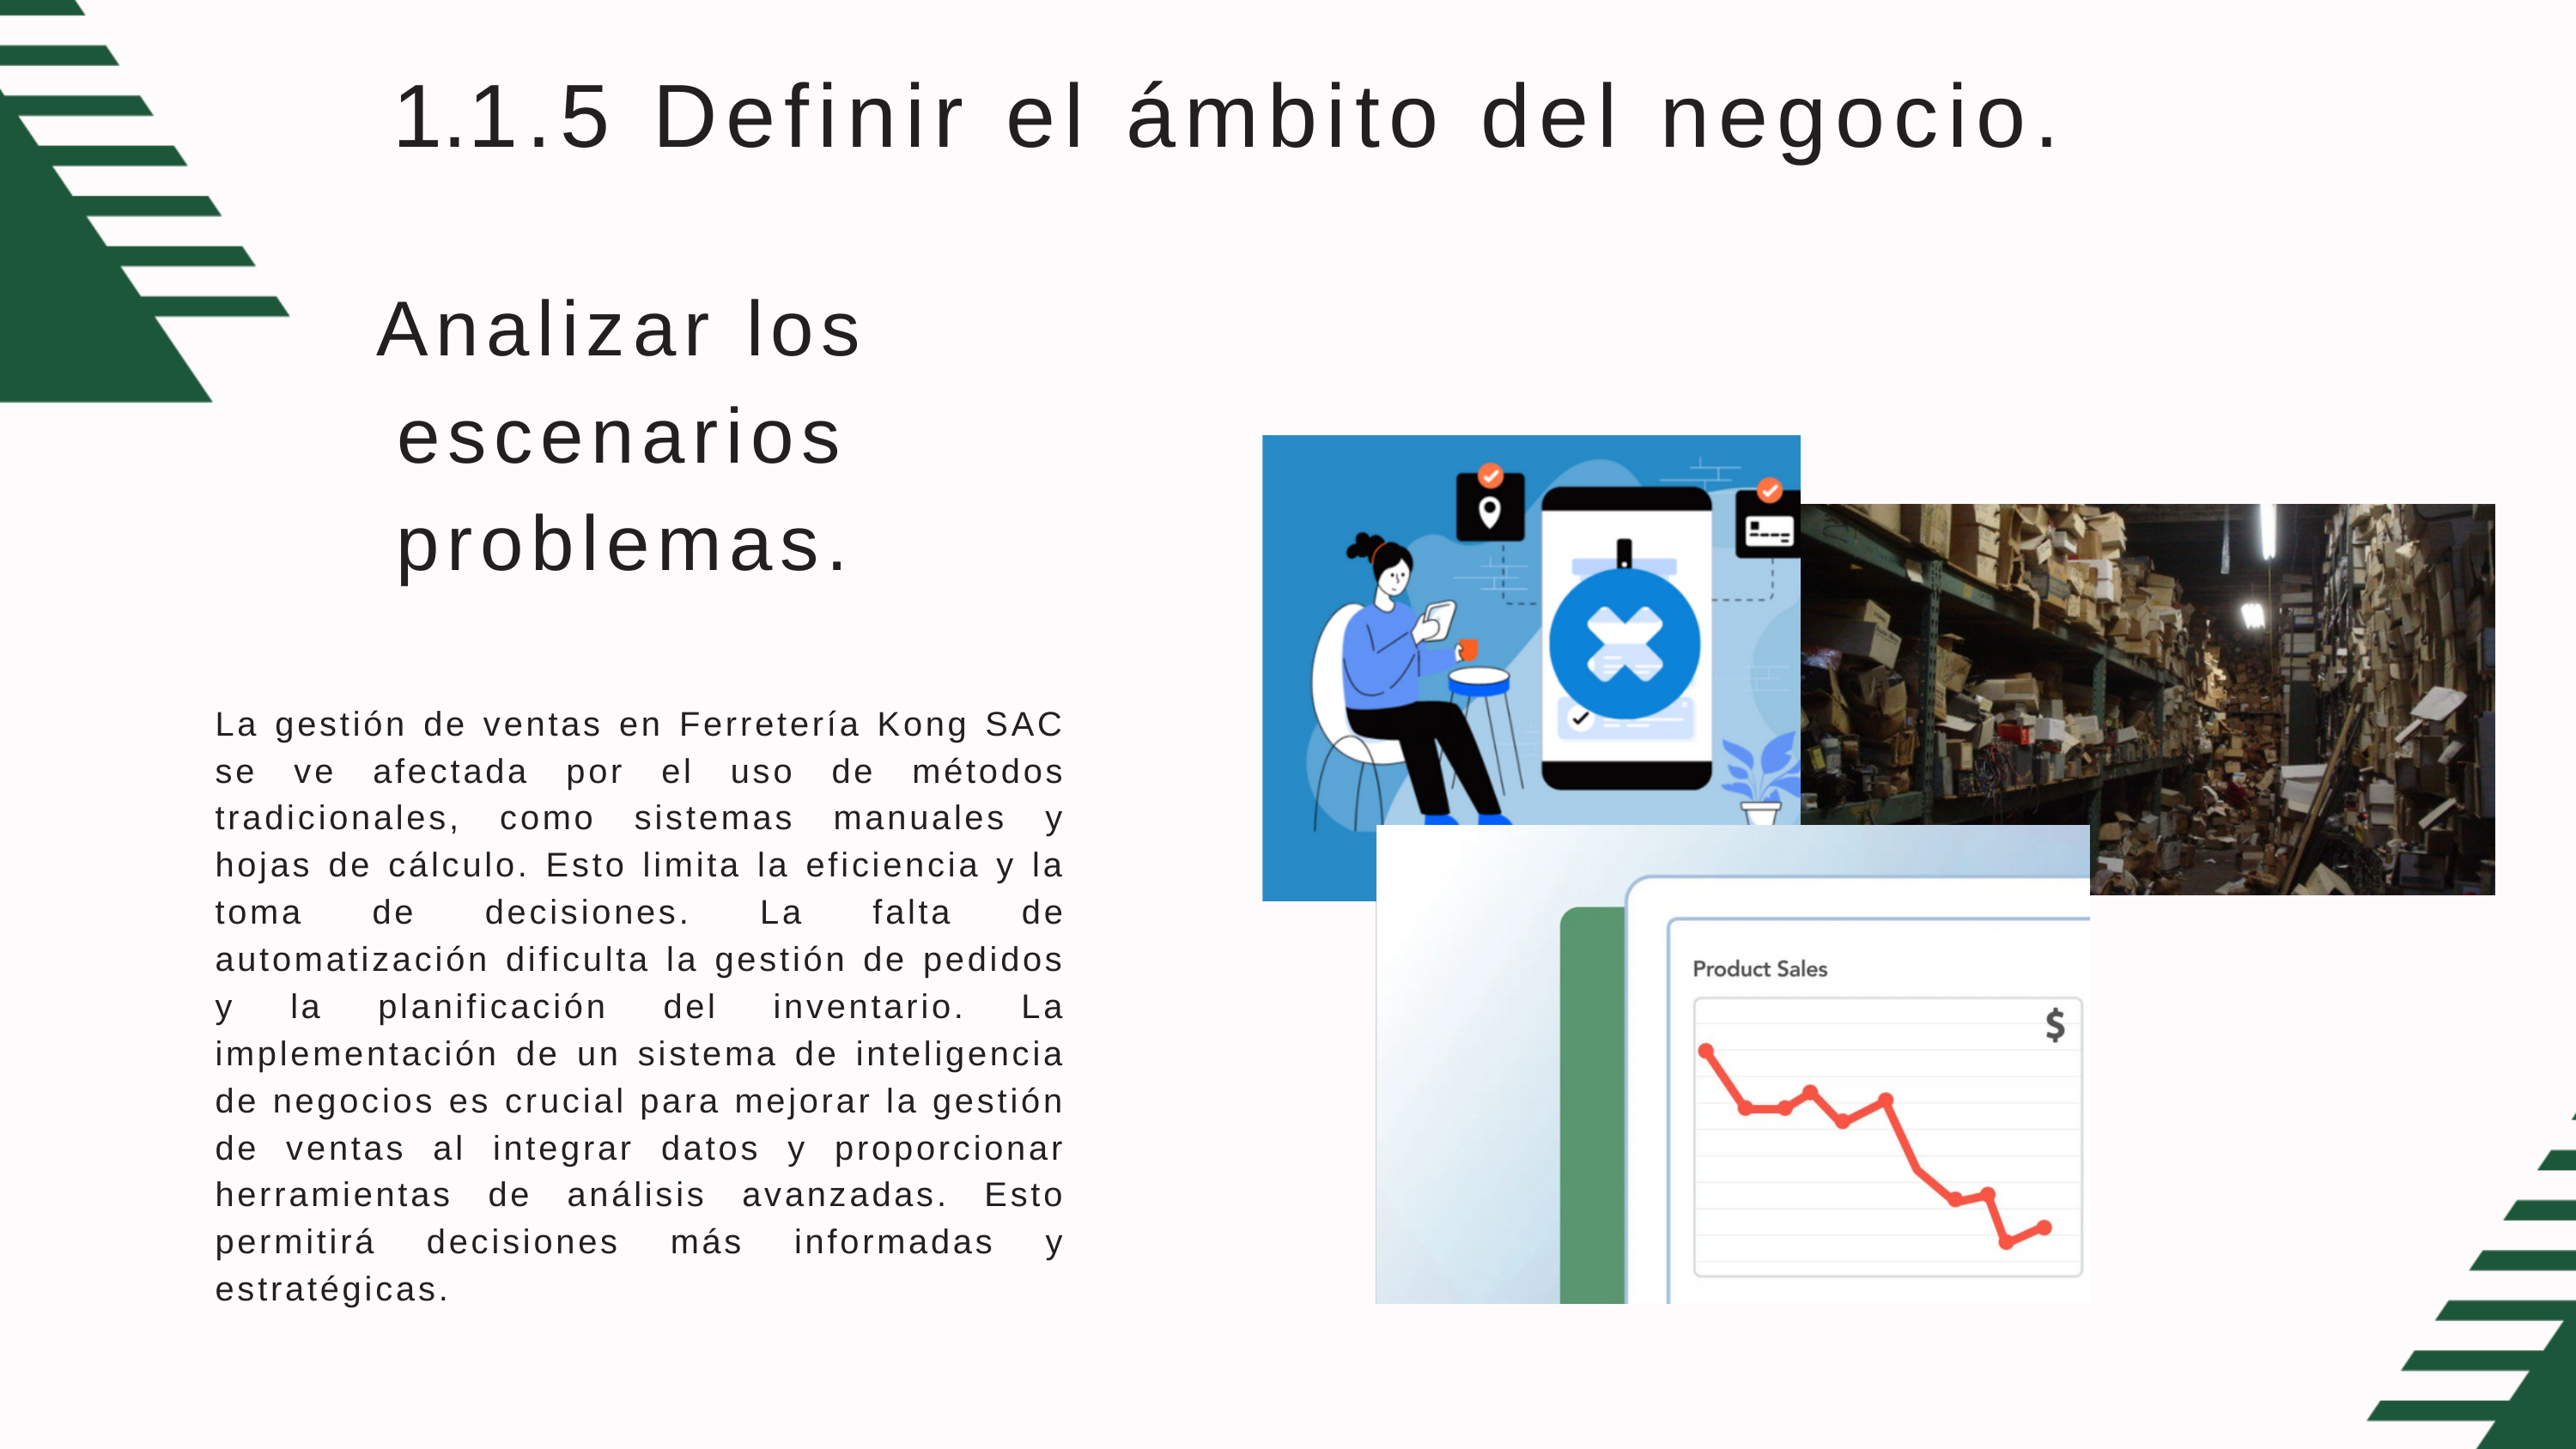

1.5 Definir el ámbito del negocio.
Analizar los escenarios problemas.

La gestión de ventas en Ferretería Kong SAC se ve afectada por el uso de métodos tradicionales, como sistemas manuales y hojas de cálculo. Esto limita la eficiencia y la toma de decisiones. La falta de automatización dificulta la gestión de pedidos y la planificación del inventario. La implementación de un sistema de inteligencia de negocios es crucial para mejorar la gestión de ventas al integrar datos y proporcionar herramientas de análisis avanzadas. Esto permitirá decisiones más informadas y estratégicas.